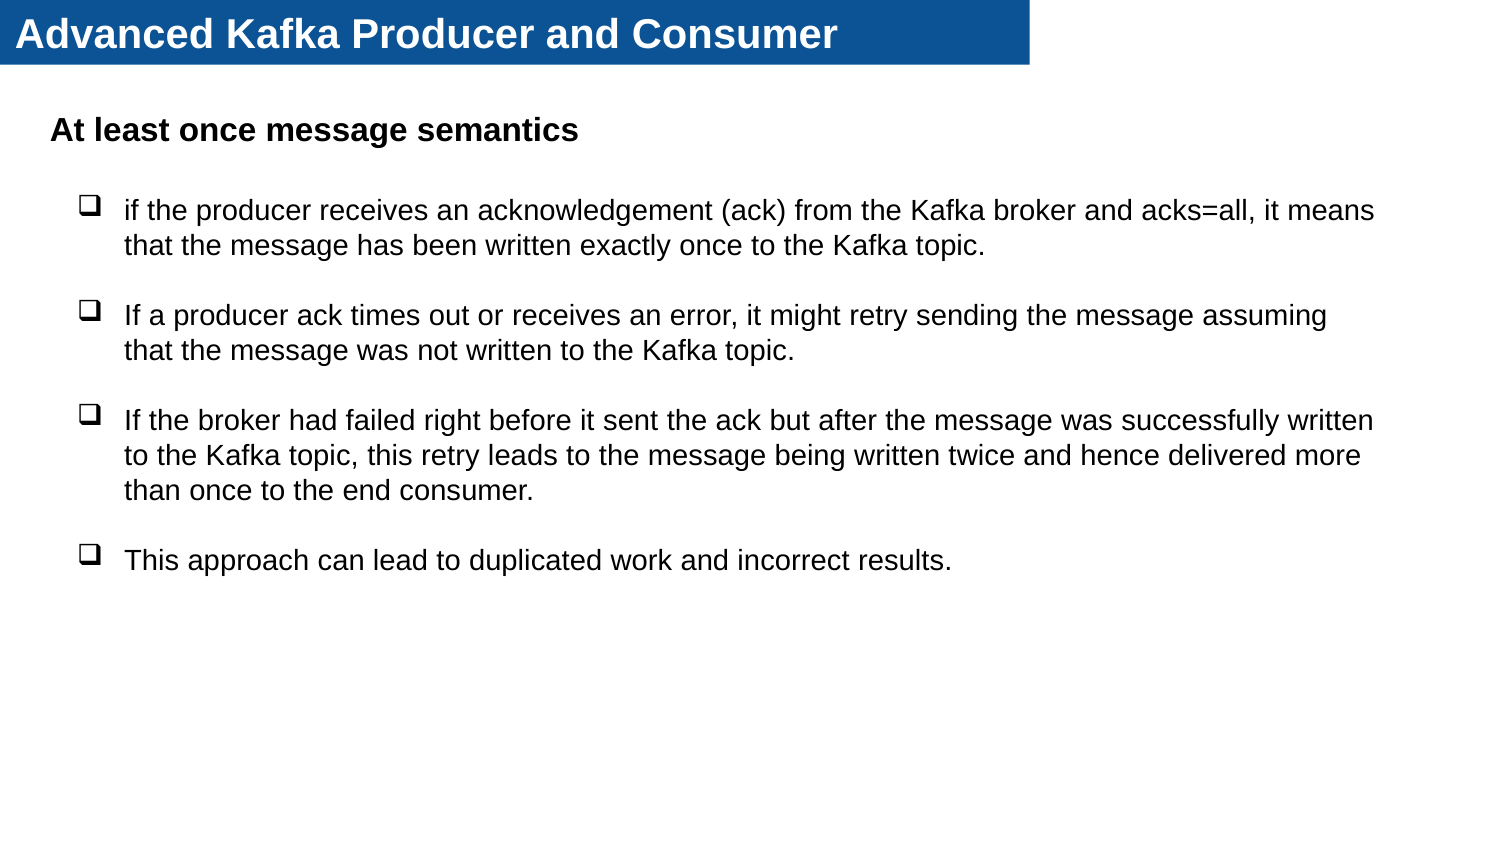

Advanced Kafka Producer and Consumer

At least once message semantics
if the producer receives an acknowledgement (ack) from the Kafka broker and acks=all, it means that the message has been written exactly once to the Kafka topic.

If a producer ack times out or receives an error, it might retry sending the message assuming that the message was not written to the Kafka topic.

If the broker had failed right before it sent the ack but after the message was successfully written to the Kafka topic, this retry leads to the message being written twice and hence delivered more than once to the end consumer.

This approach can lead to duplicated work and incorrect results.